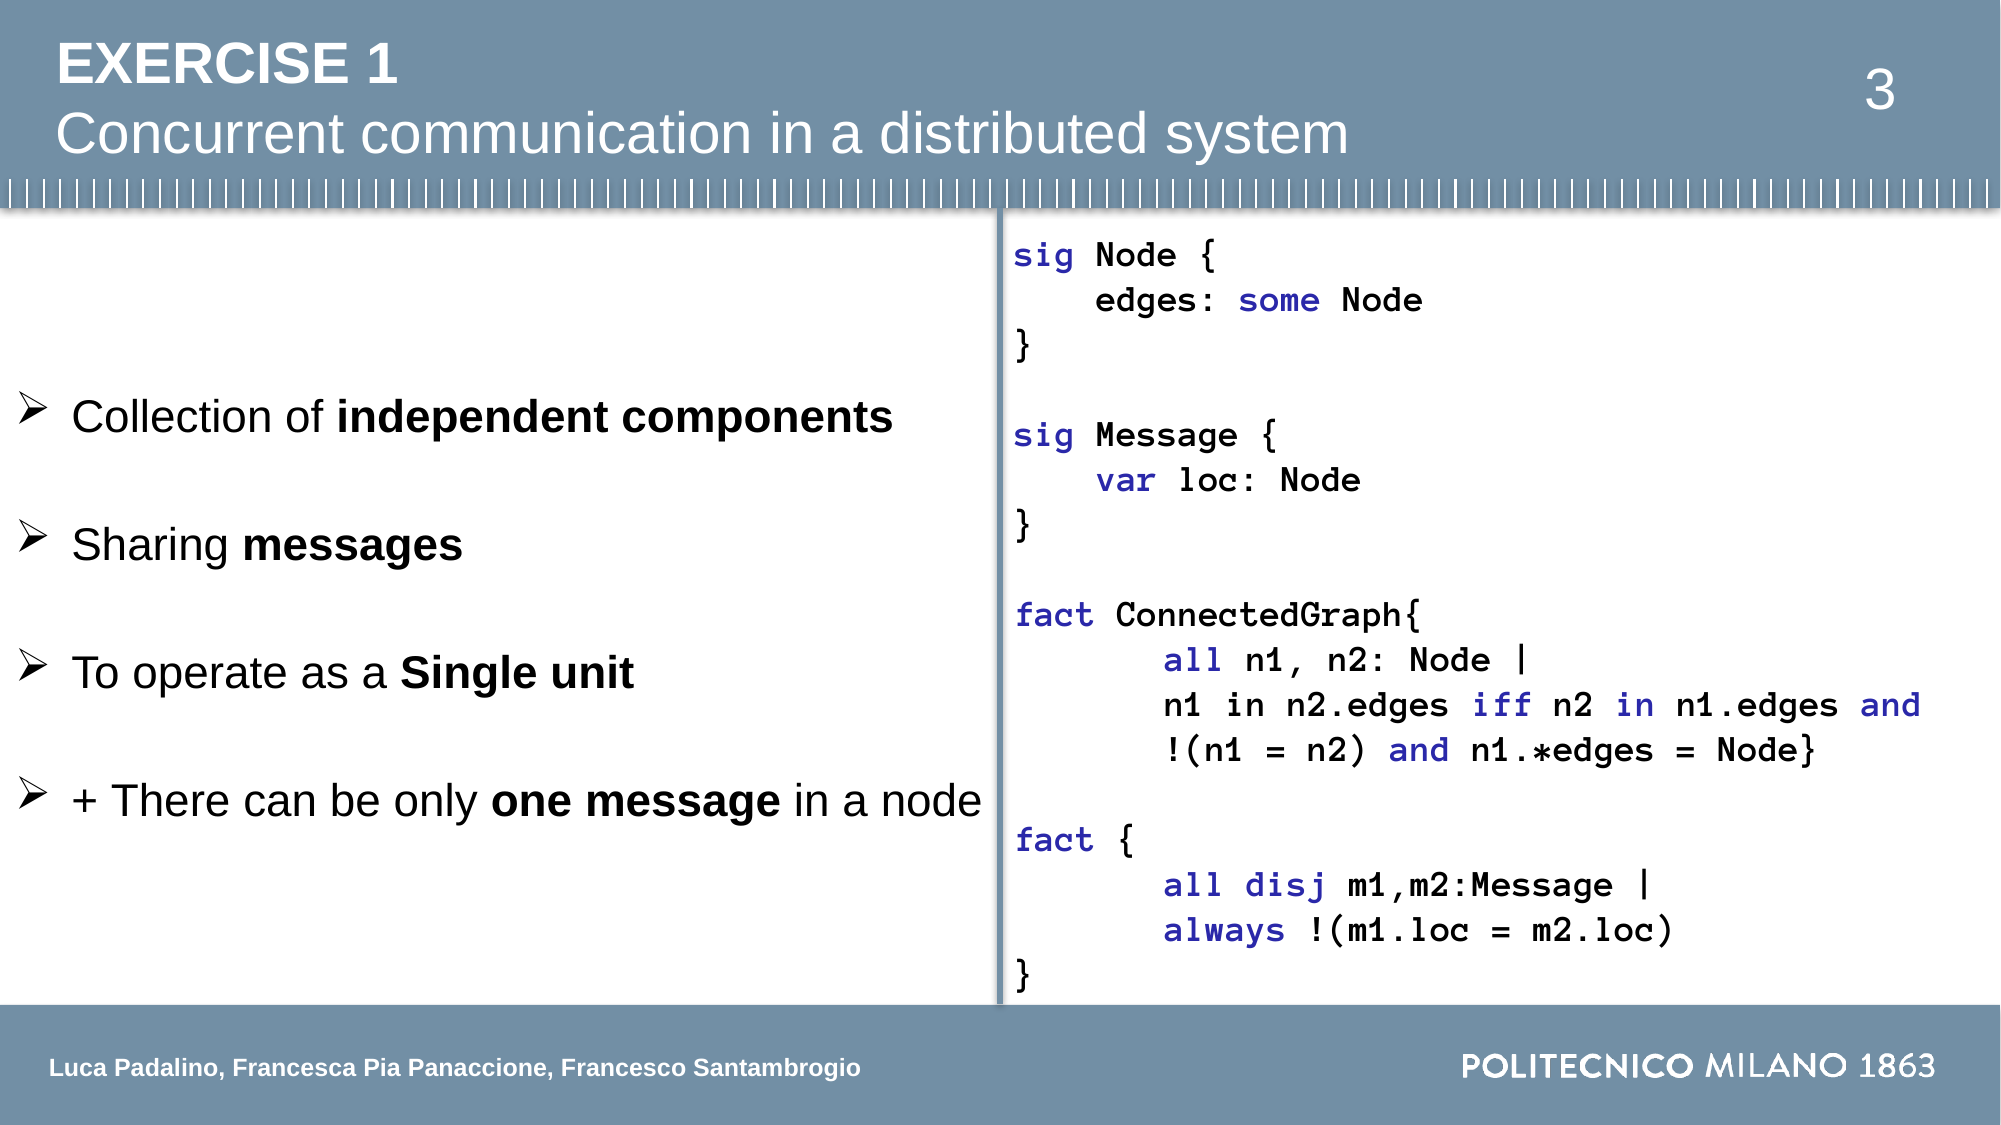

EXERCISE 1
3
Concurrent communication in a distributed system
sig Node {
    edges: some Node
}

sig Message {
    var loc: Node
}

fact ConnectedGraph{
	all n1, n2: Node |
	n1 in n2.edges iff n2 in n1.edges and
	!(n1 = n2) and n1.*edges = Node}

fact {
	all disj m1,m2:Message |
	always !(m1.loc = m2.loc)
}

Collection of independent components

Sharing messages

To operate as a Single unit

+ There can be only one message in a node